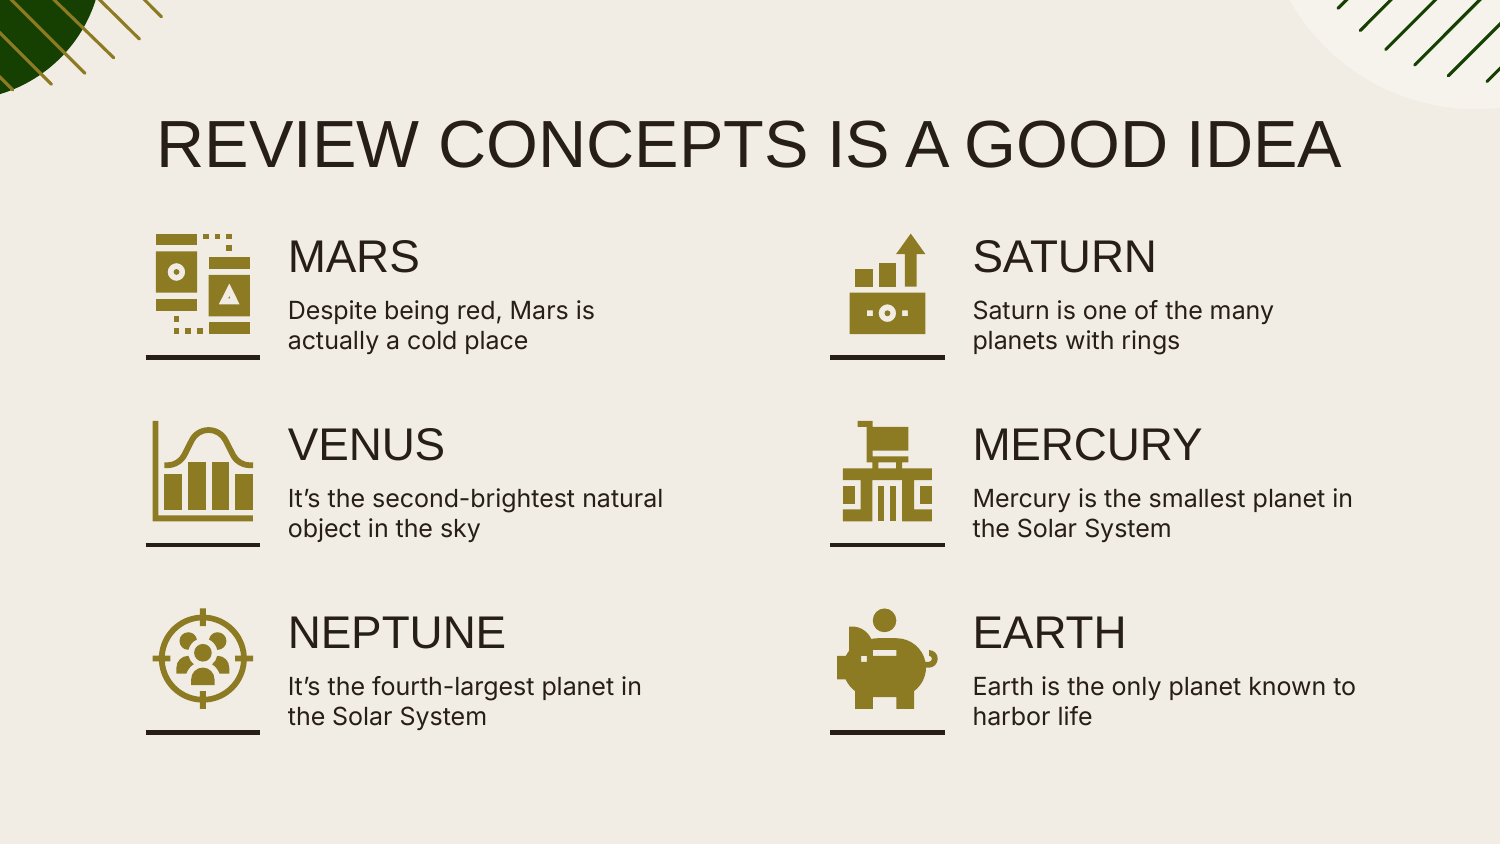

# REVIEW CONCEPTS IS A GOOD IDEA
MARS
SATURN

Despite being red, Mars is actually a cold place
Saturn is one of the many planets with rings
VENUS
MERCURY

It’s the second-brightest natural object in the sky
Mercury is the smallest planet in the Solar System
NEPTUNE
EARTH

It’s the fourth-largest planet in the Solar System
Earth is the only planet known to harbor life